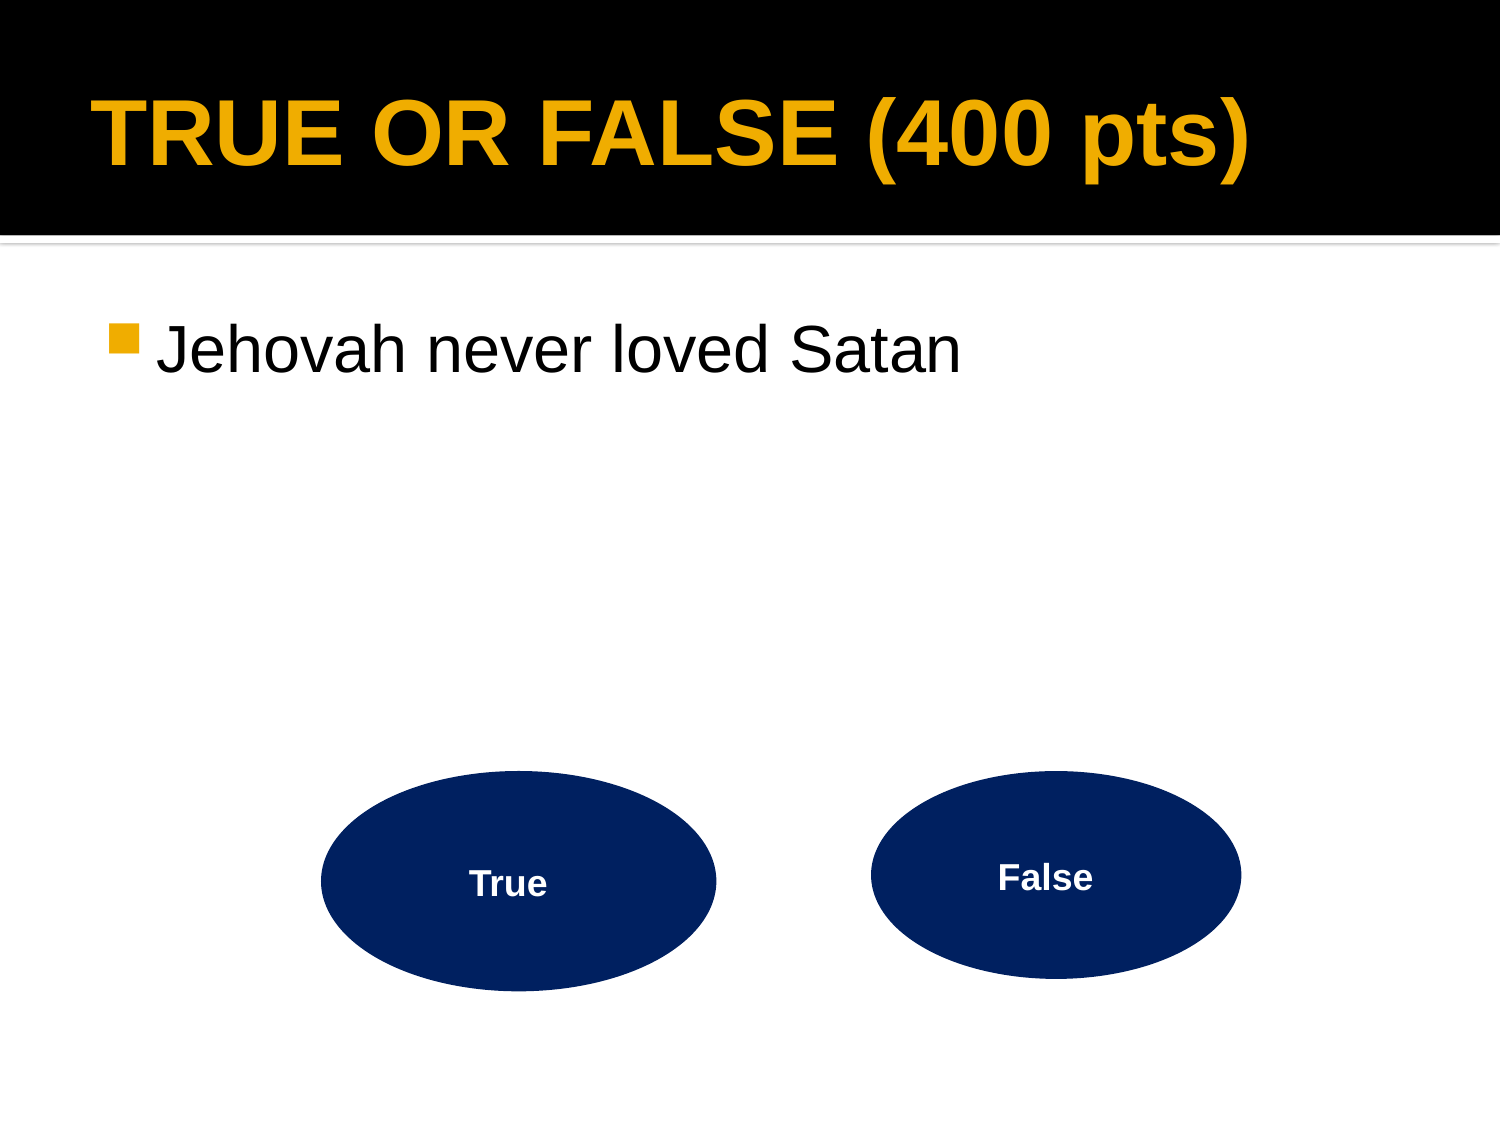

# TRUE OR FALSE (400 pts)
Jehovah never loved Satan
True
False